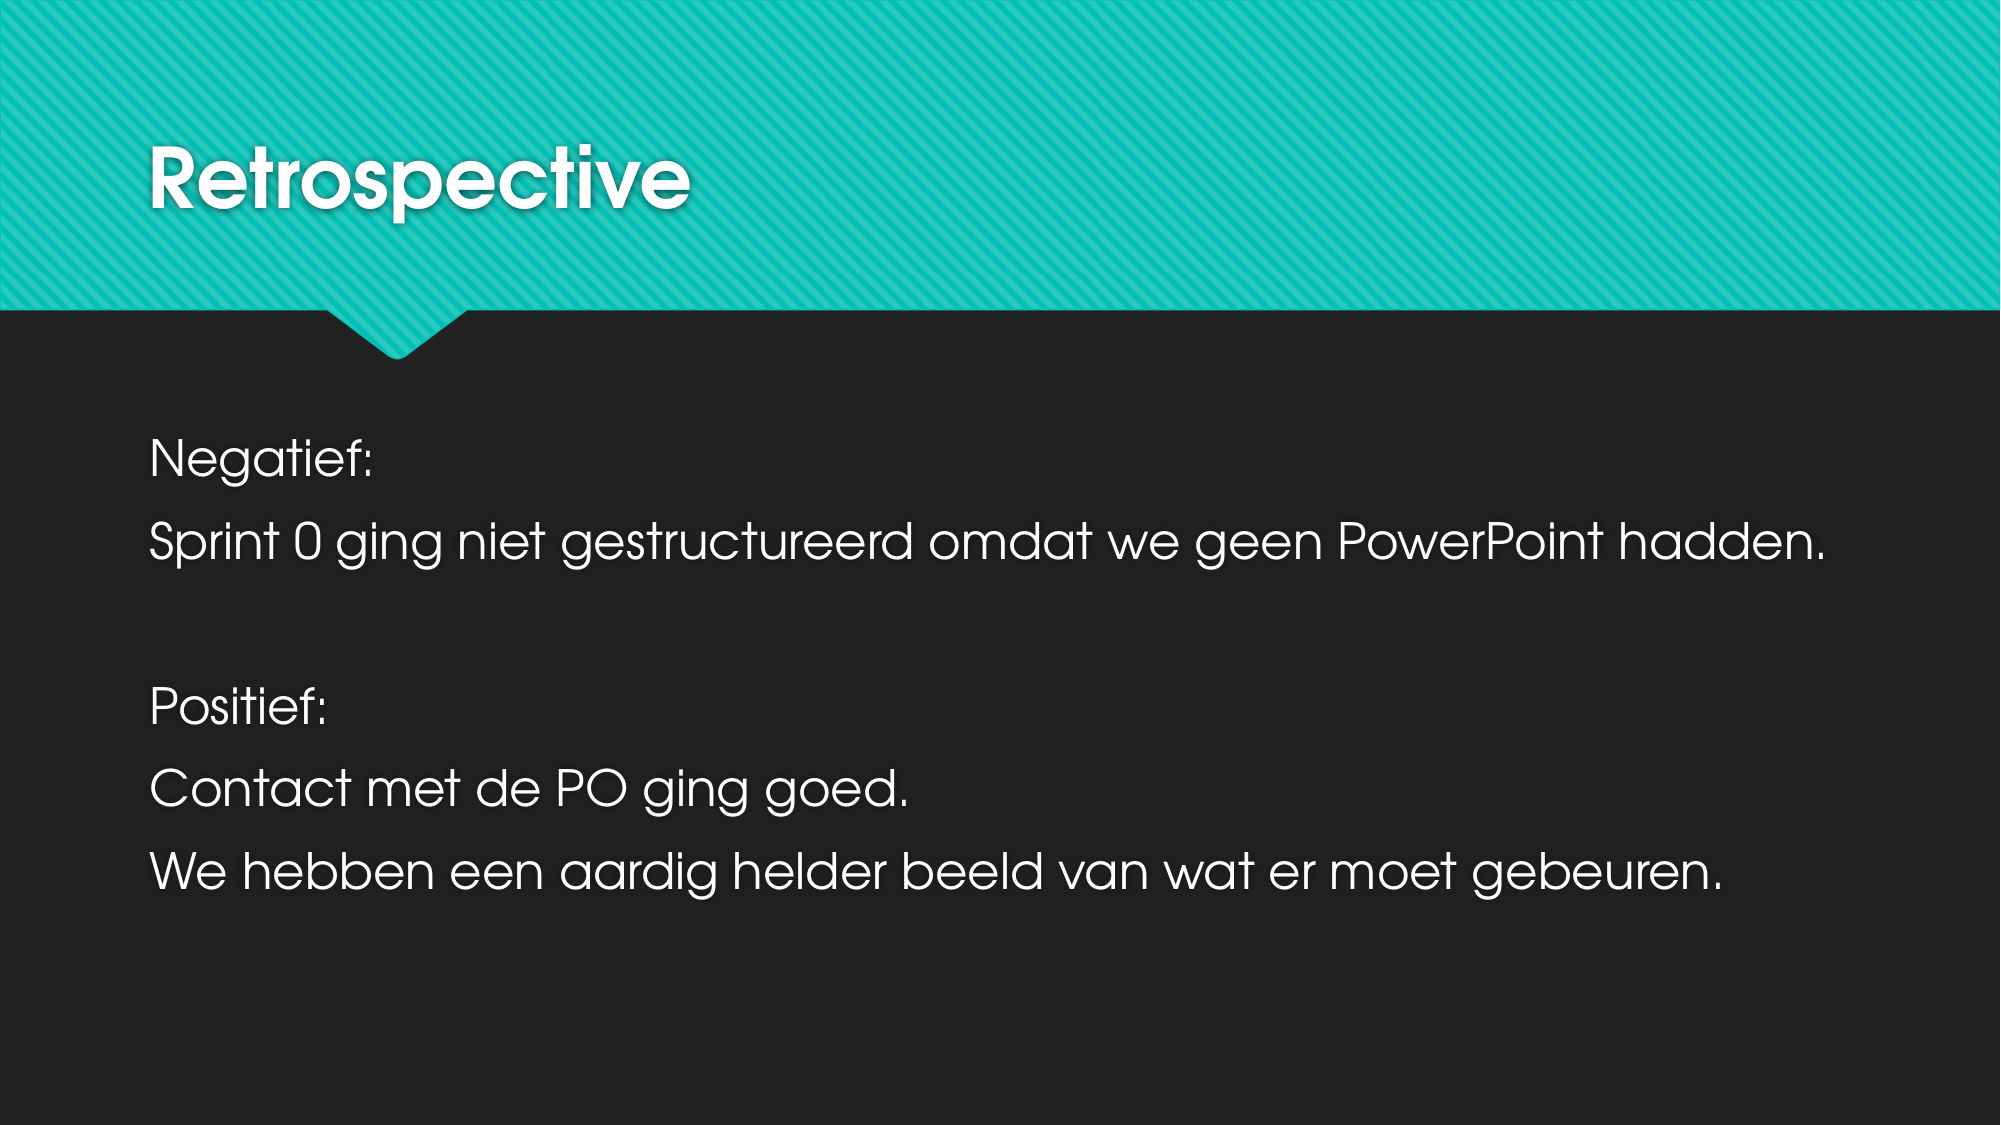

# Retrospective
Negatief:
Sprint 0 ging niet gestructureerd omdat we geen PowerPoint hadden.

Positief:
Contact met de PO ging goed.
We hebben een aardig helder beeld van wat er moet gebeuren.